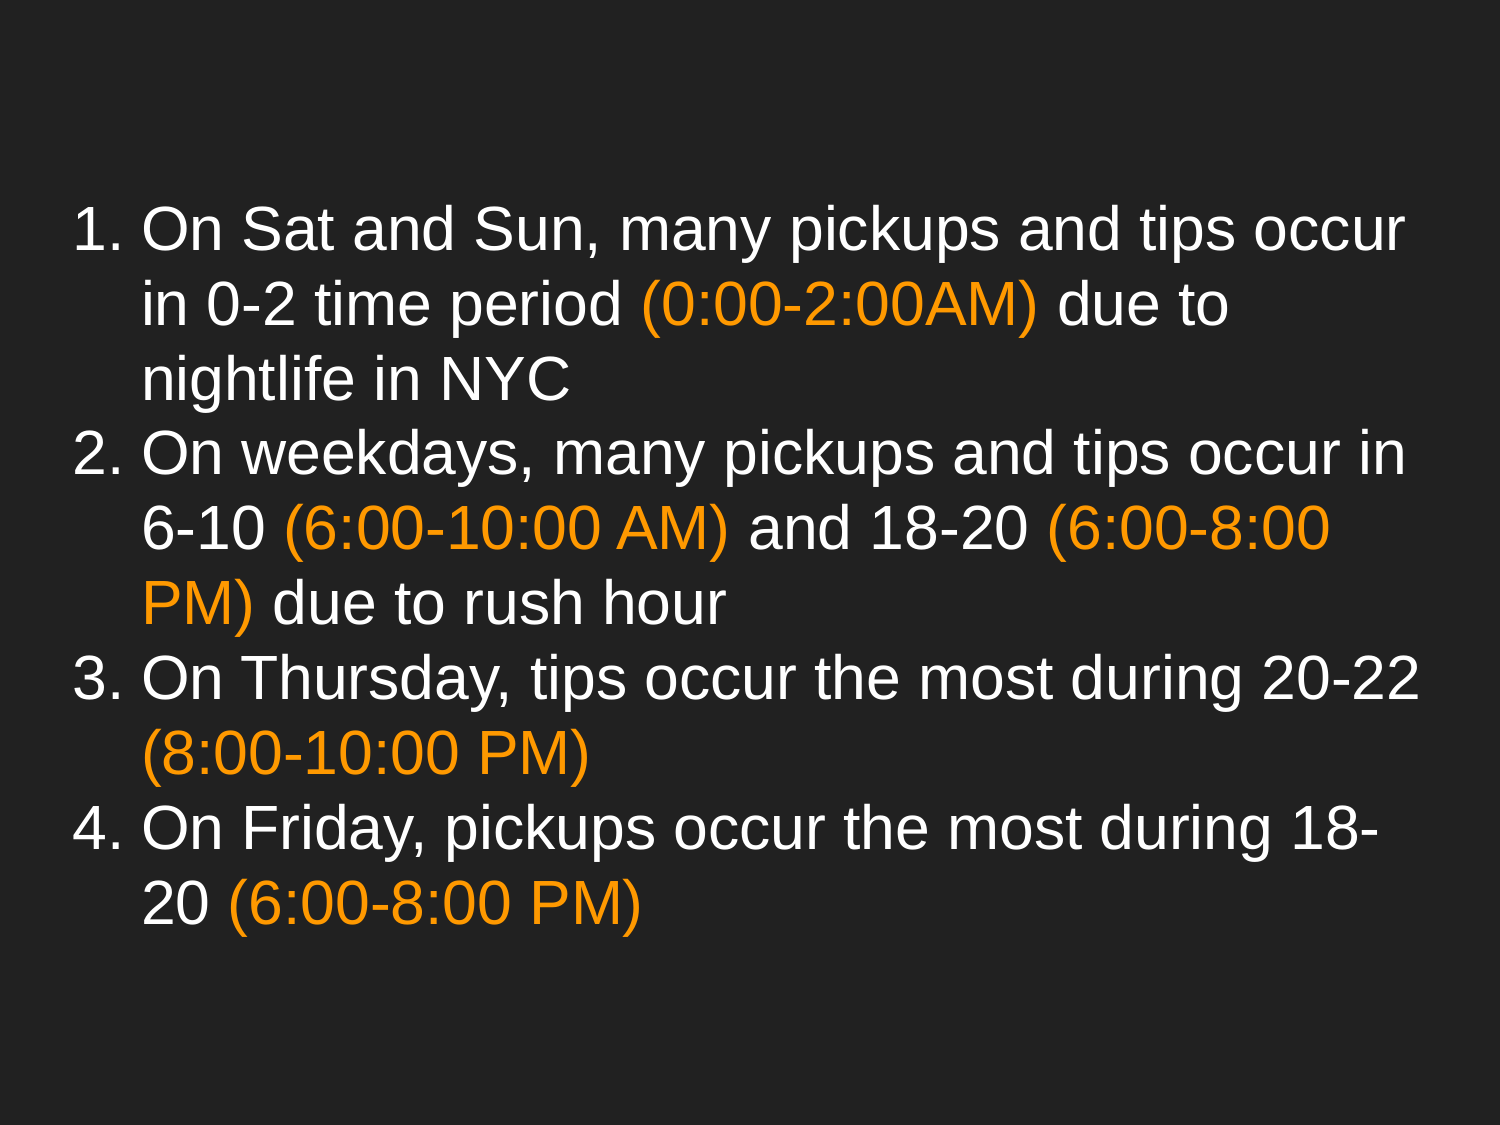

# On Sat and Sun, many pickups and tips occur in 0-2 time period (0:00-2:00AM) due to nightlife in NYC
On weekdays, many pickups and tips occur in 6-10 (6:00-10:00 AM) and 18-20 (6:00-8:00 PM) due to rush hour
On Thursday, tips occur the most during 20-22 (8:00-10:00 PM)
On Friday, pickups occur the most during 18-20 (6:00-8:00 PM)